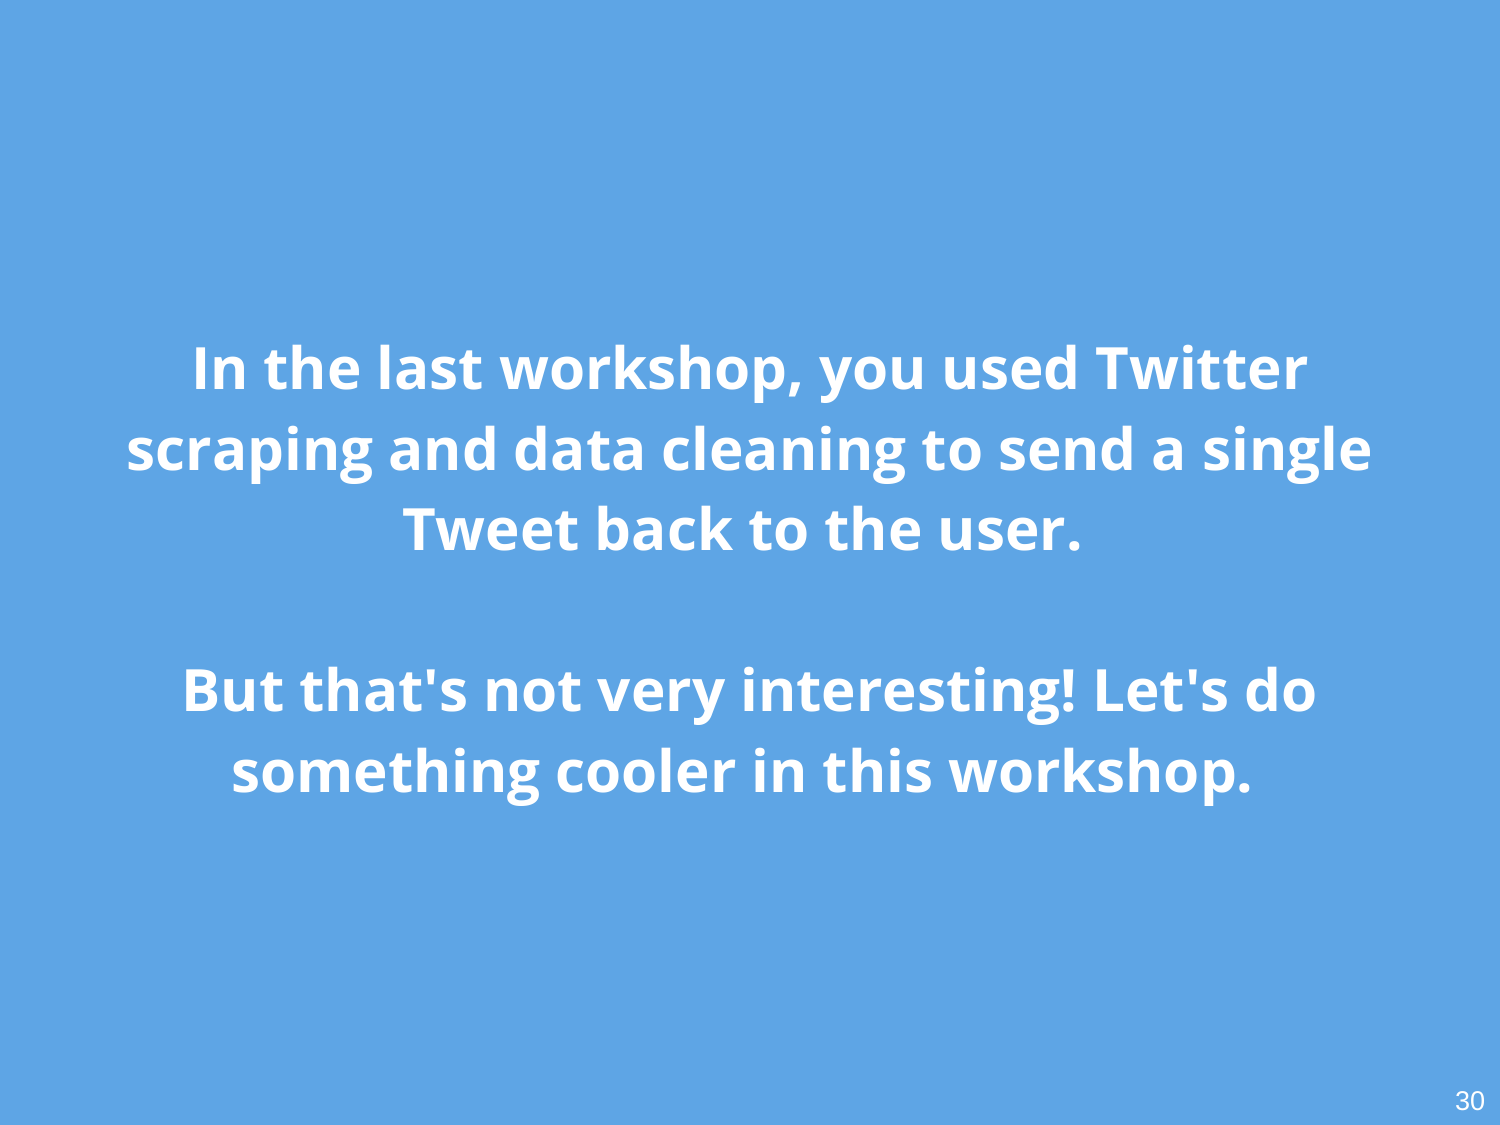

# In the last workshop, you used Twitter scraping and data cleaning to send a single Tweet back to the user.

But that's not very interesting! Let's do something cooler in this workshop.